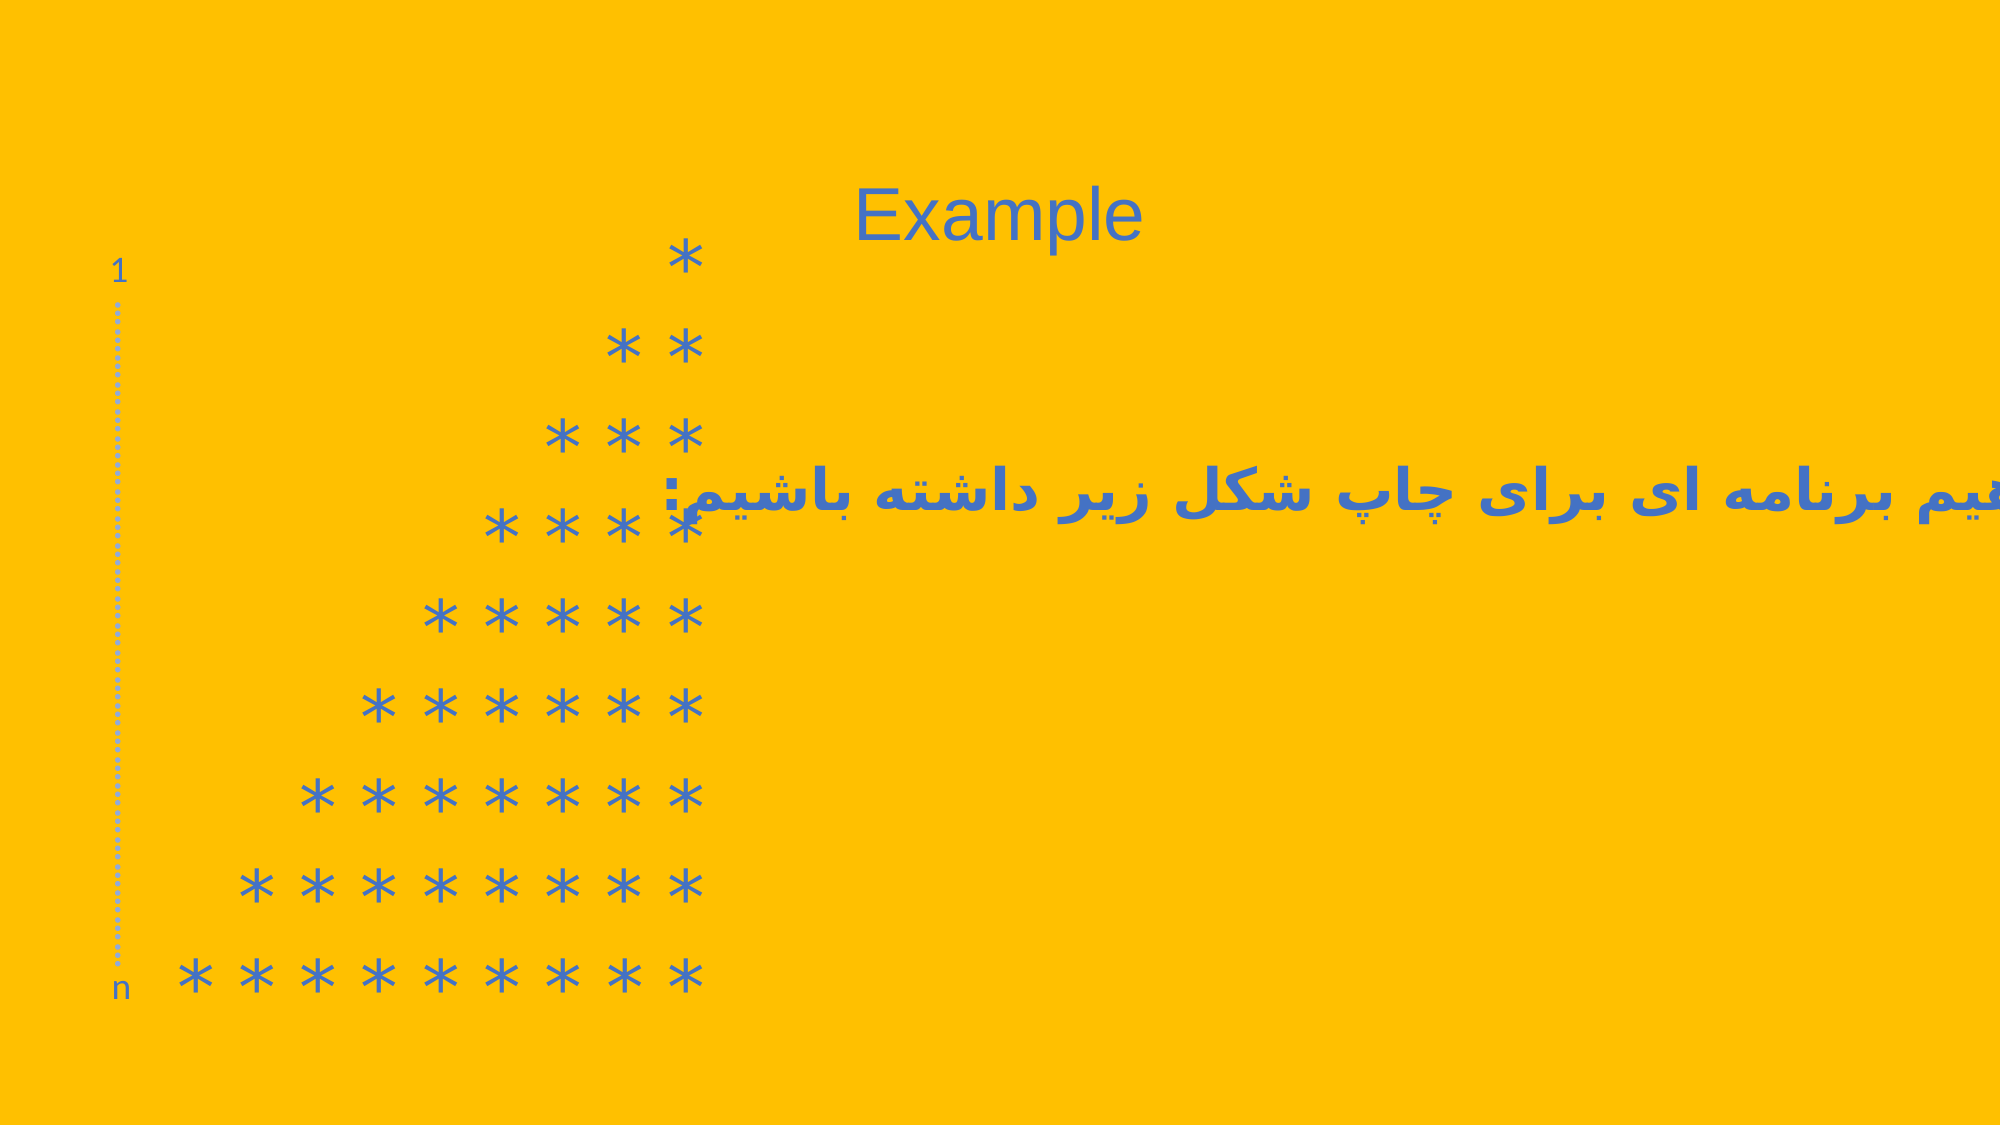

Example
*
* *
* * *
* * * *
* * * * *
* * * * * *
* * * * * * *
* * * * * * * *
* * * * * * * * *
1
میخواهیم برنامه ای برای چاپ شکل زیر داشته باشیم:

.
…………………………………………………………………
n